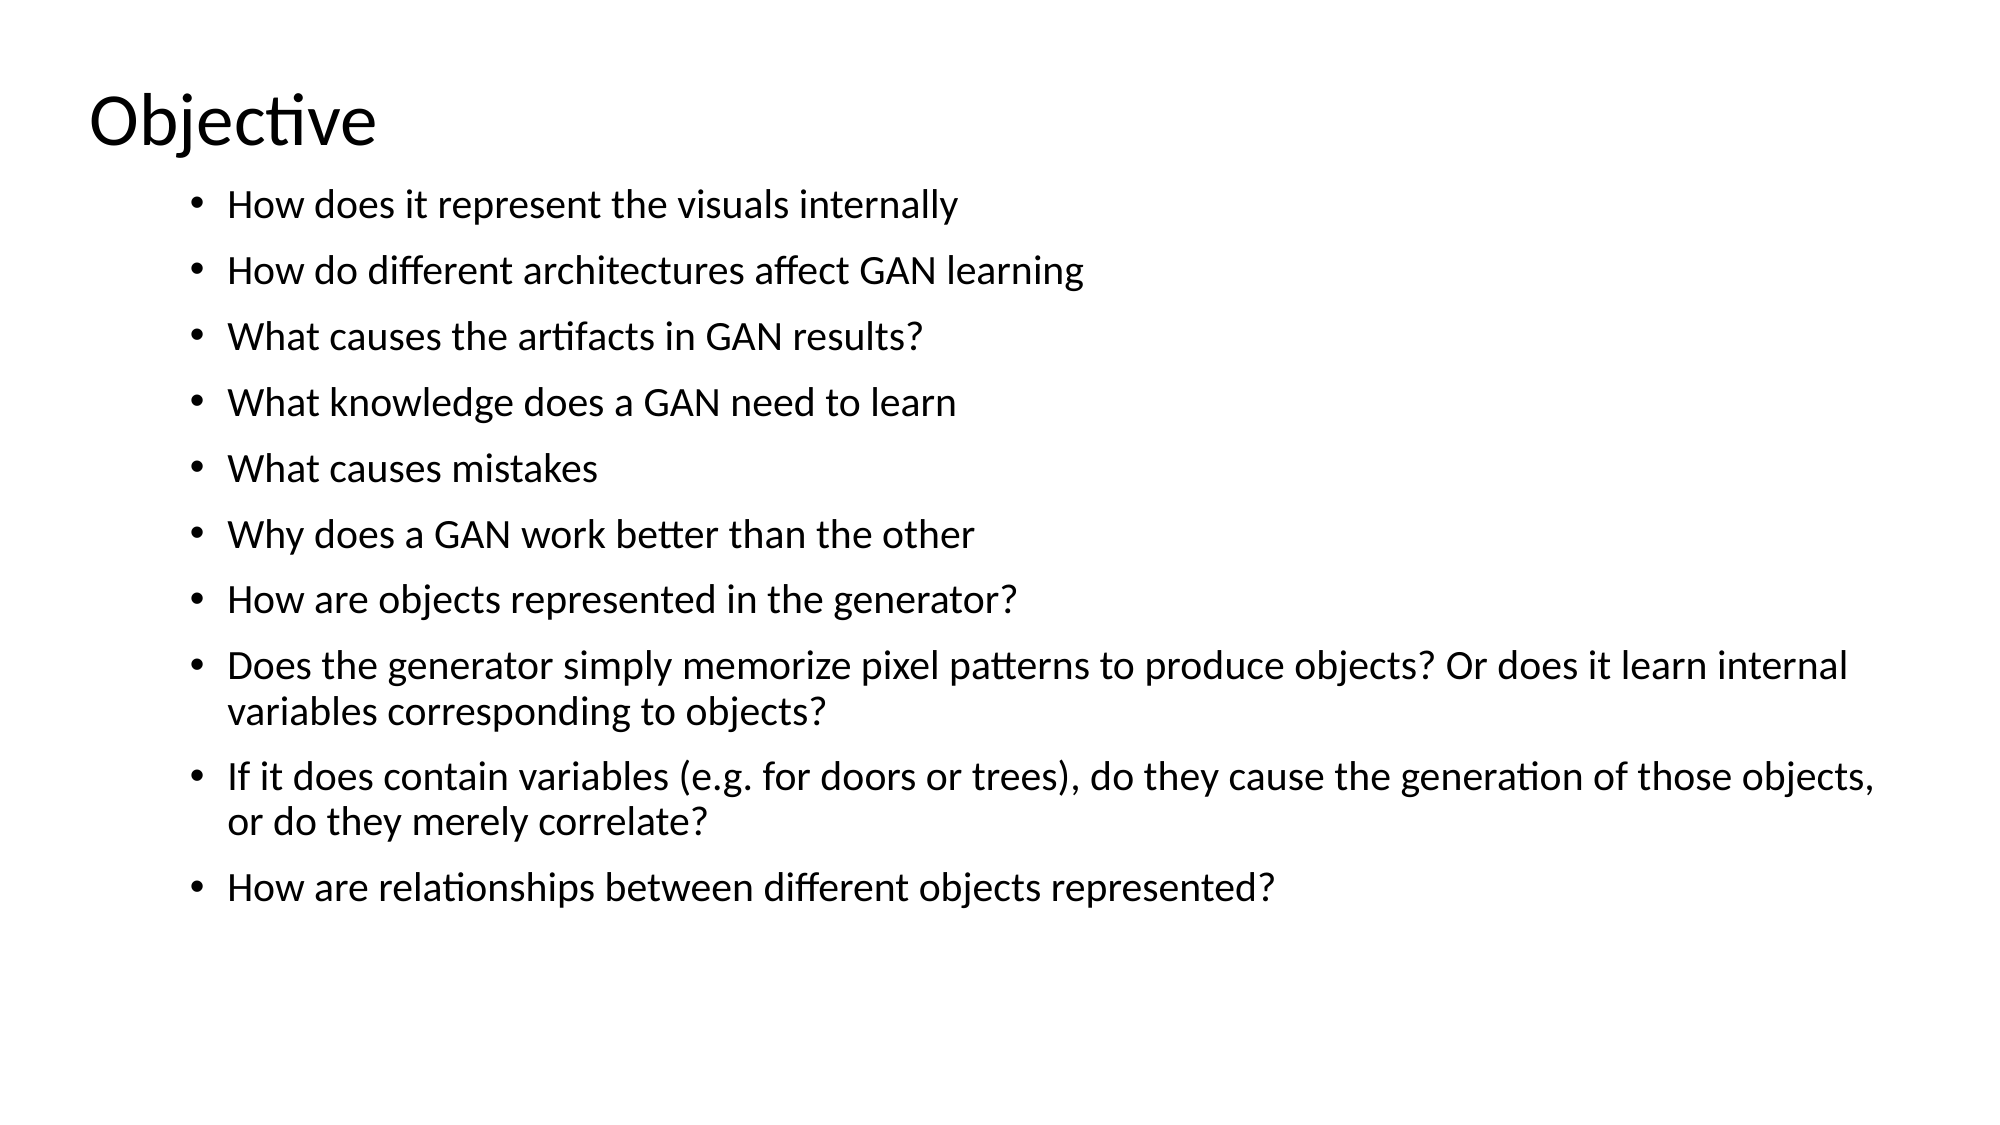

# Objective
How does it represent the visuals internally
How do different architectures affect GAN learning
What causes the artifacts in GAN results?
What knowledge does a GAN need to learn
What causes mistakes
Why does a GAN work better than the other
How are objects represented in the generator?
Does the generator simply memorize pixel patterns to produce objects? Or does it learn internal variables corresponding to objects?
If it does contain variables (e.g. for doors or trees), do they cause the generation of those objects, or do they merely correlate?
How are relationships between different objects represented?